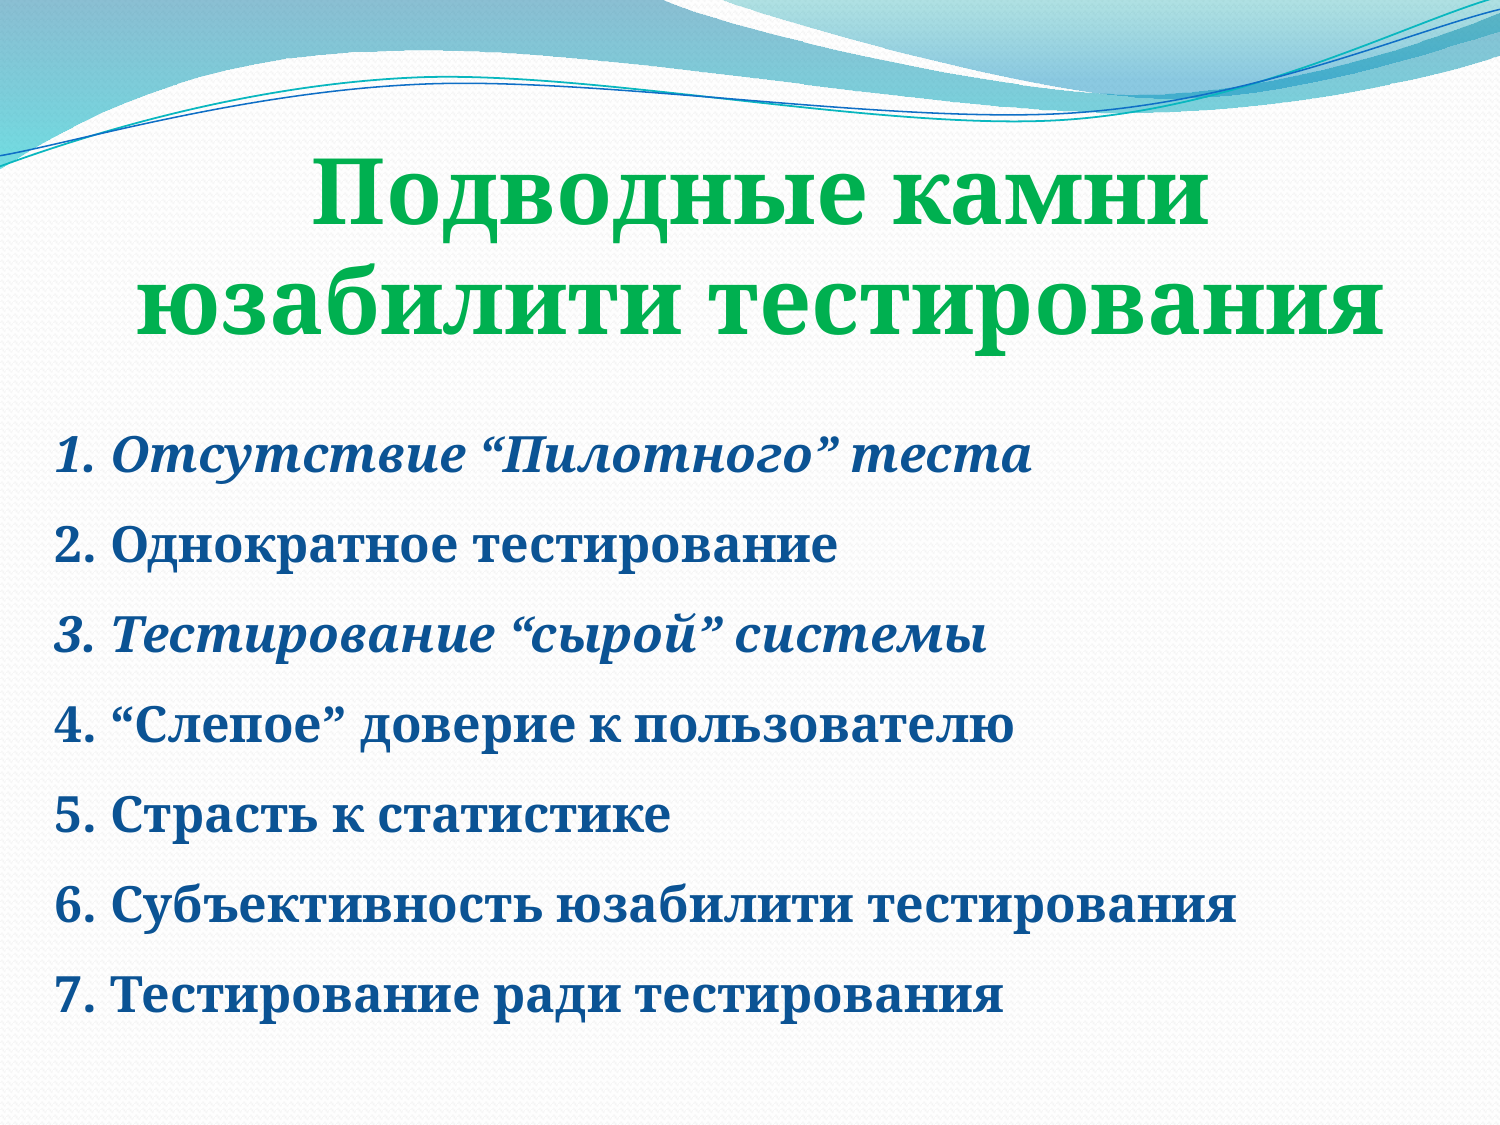

Подводные камни юзабилити тестирования
Отсутствие “Пилотного” теста
Однократное тестирование
Тестирование “сырой” системы
“Слепое” доверие к пользователю
Страсть к статистике
Субъективность юзабилити тестирования
Тестирование ради тестирования